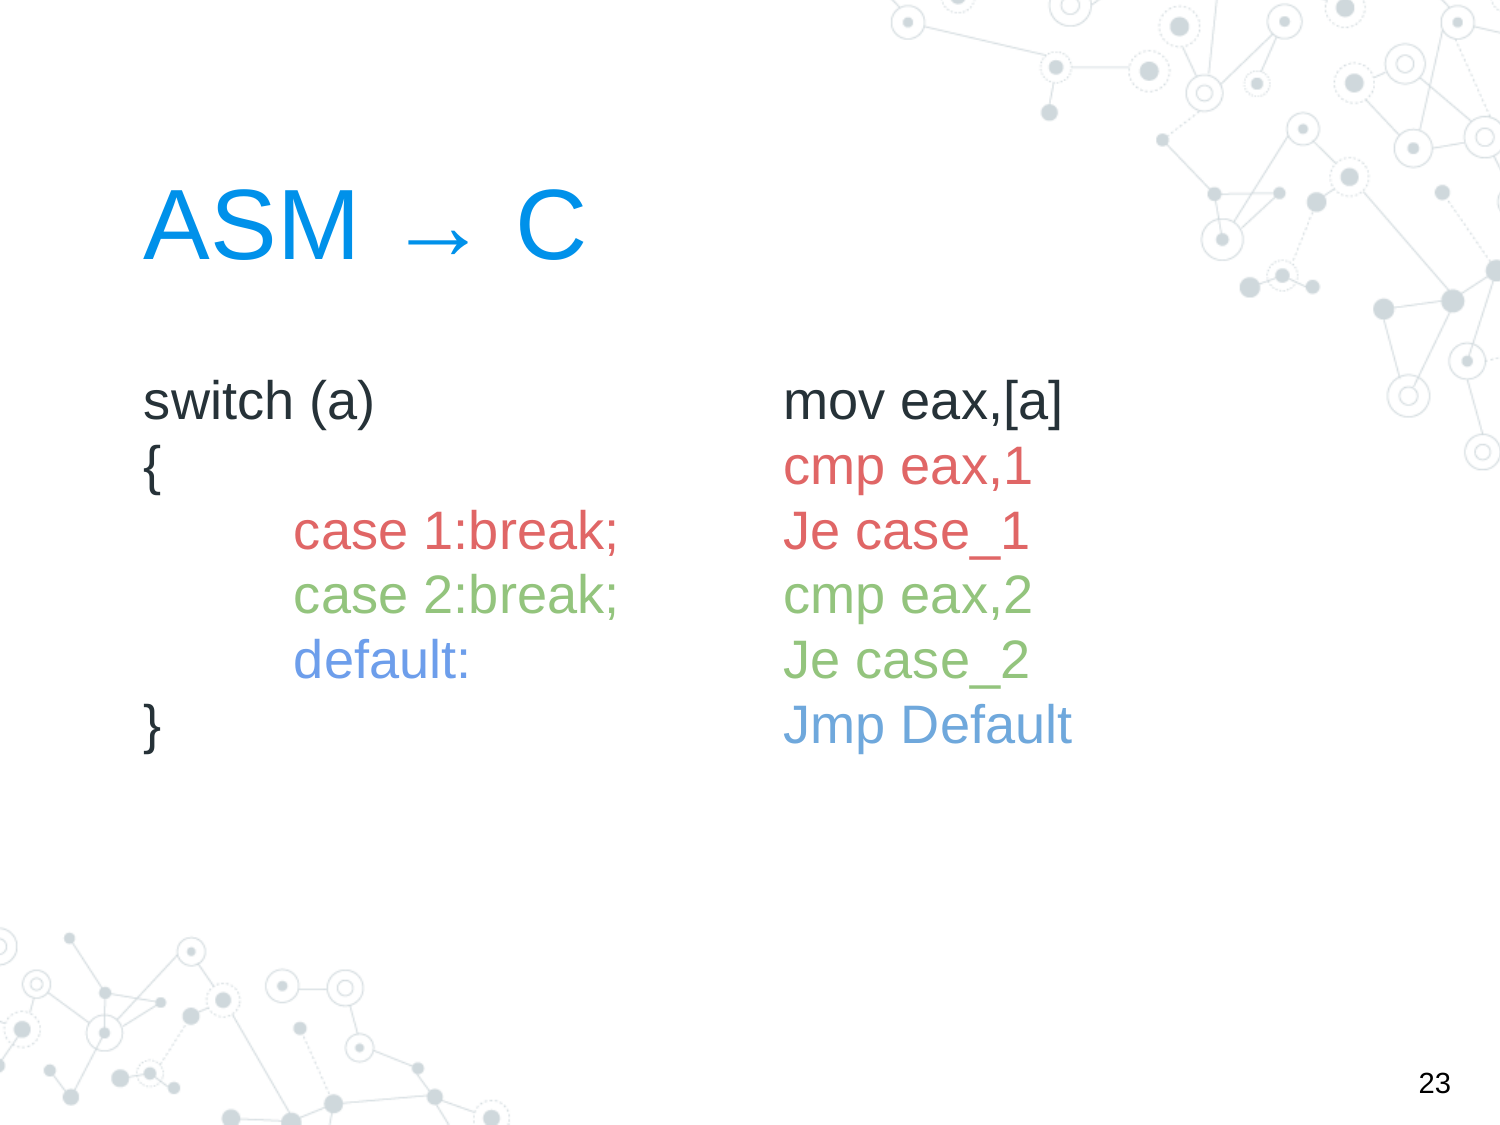

# ASM → C
switch (a)
{
	case 1:break;
	case 2:break;
	default:
}
mov eax,[a]
cmp eax,1
Je case_1
cmp eax,2
Je case_2
Jmp Default
23